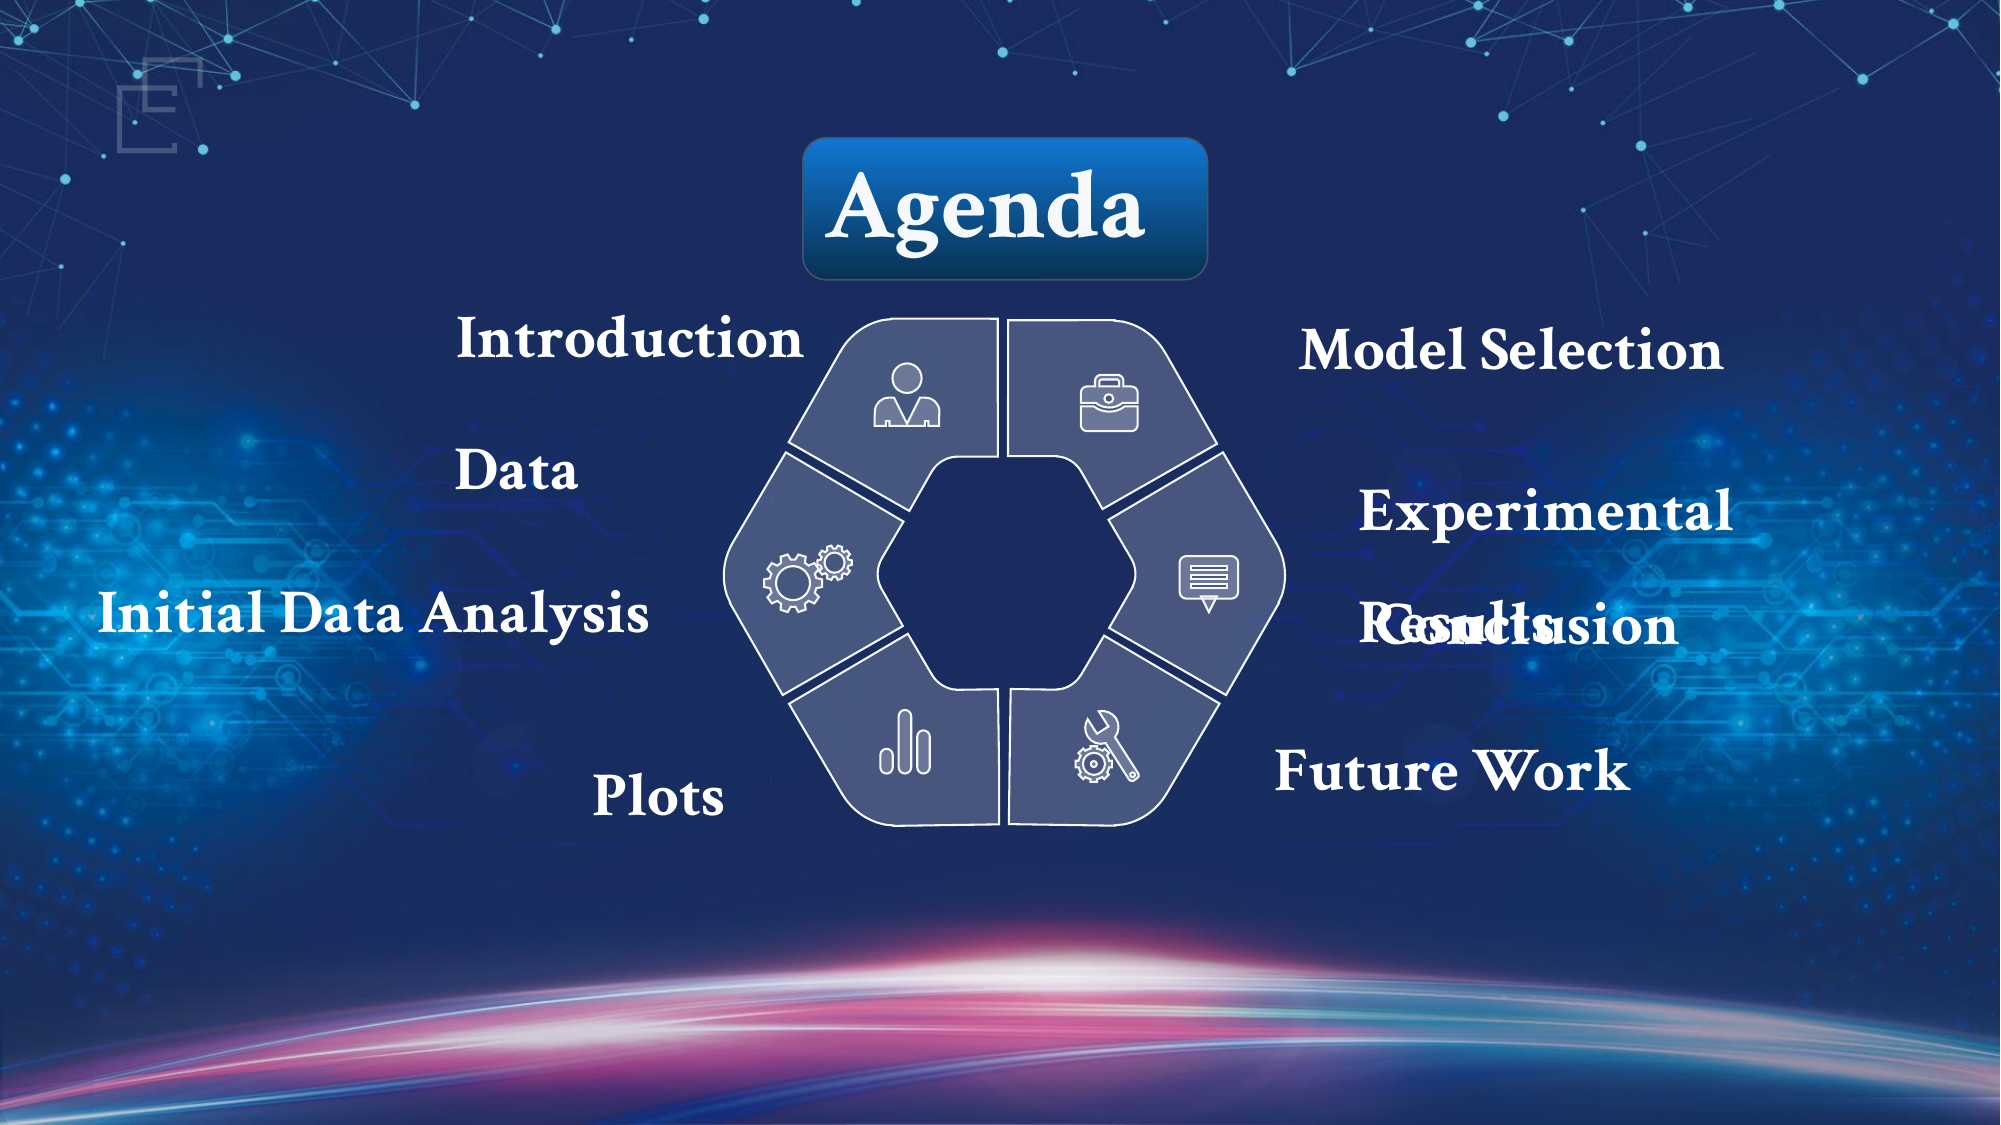

Agenda

Introduction
Model Selection
      Data
Experimental Results
 Initial Data Analysis
Conclusion
Plots
Future Work